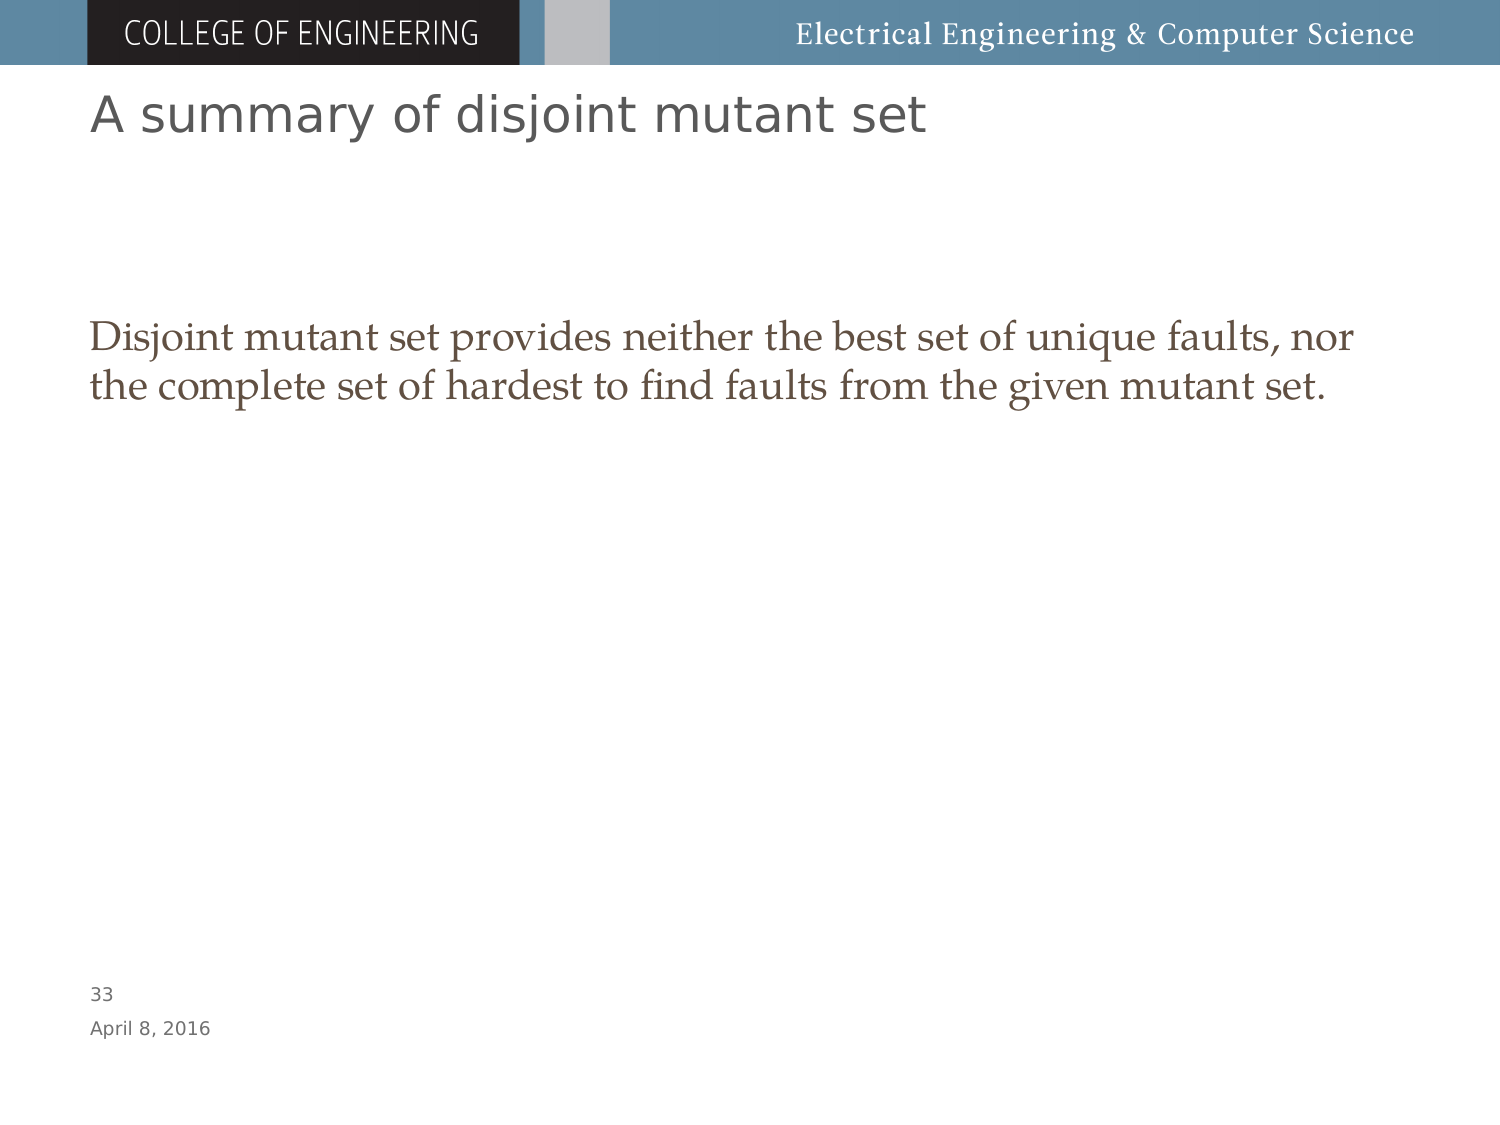

# A summary of disjoint mutant set
Disjoint mutant set provides neither the best set of unique faults, nor the complete set of hardest to find faults from the given mutant set.

33
April 8, 2016